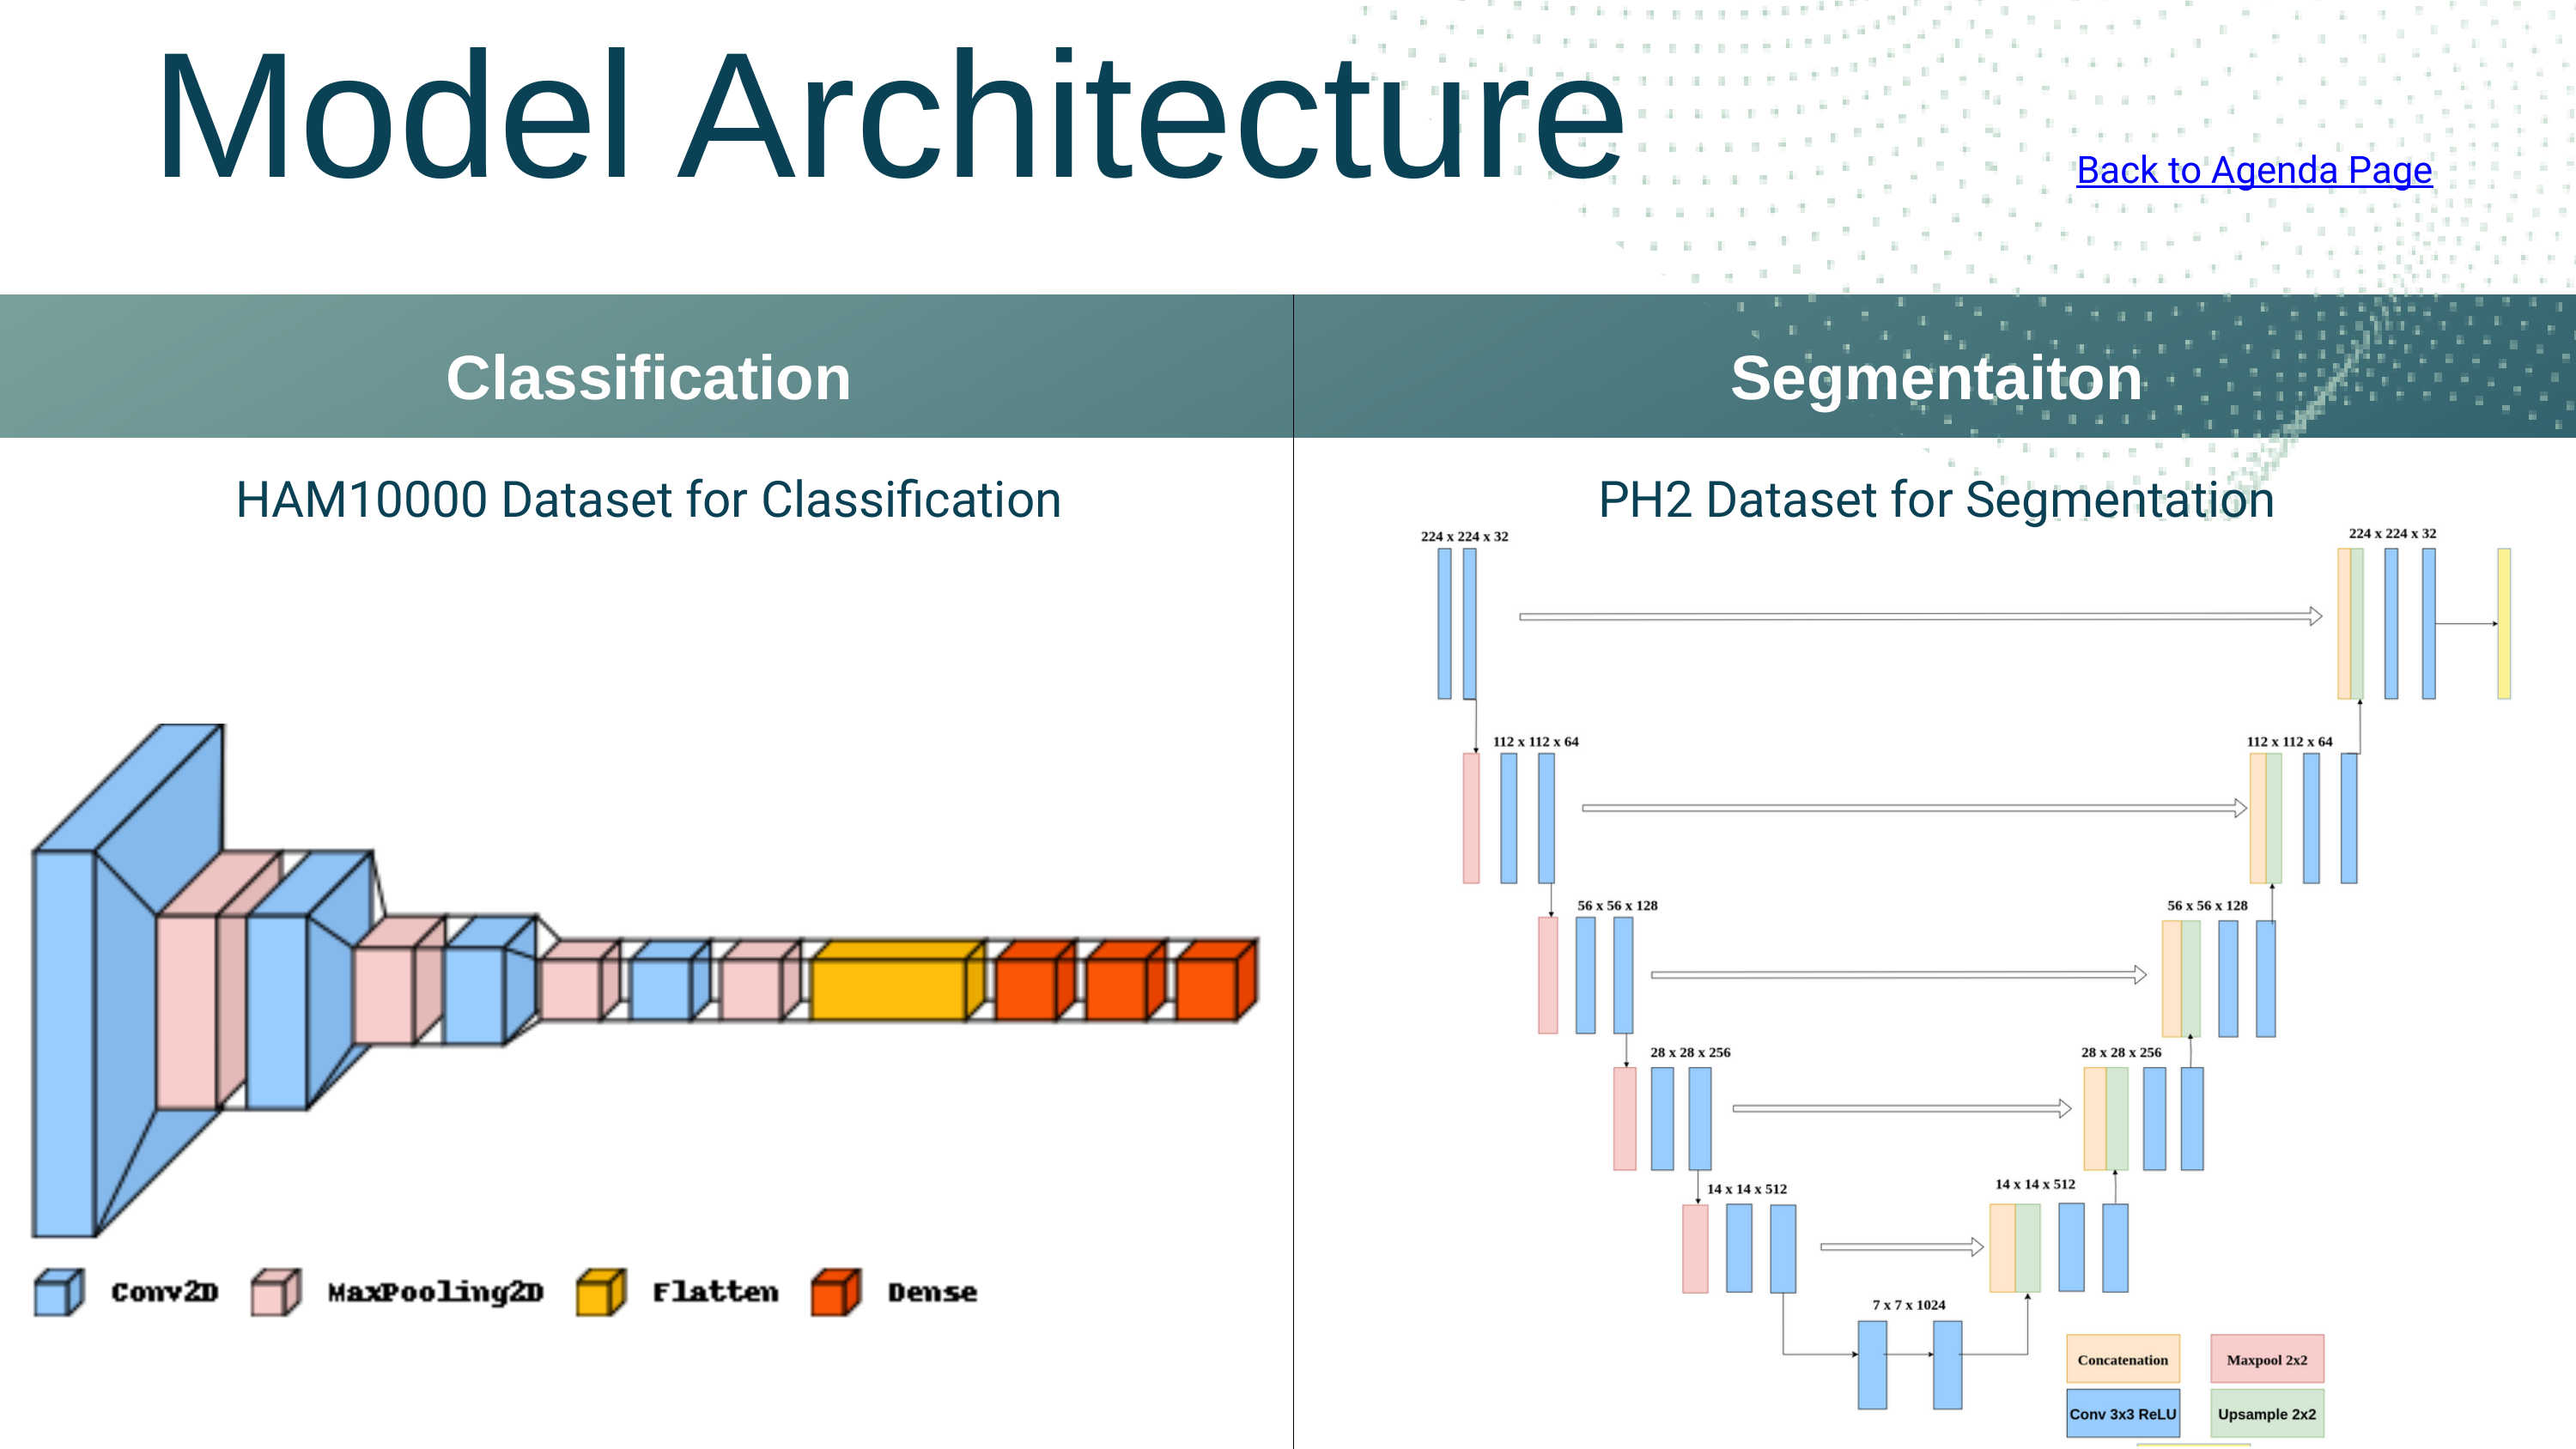

Model Architecture
Back to Agenda Page
|  |  |
| --- | --- |
| HAM10000 Dataset for Classification | PH2 Dataset for Segmentation |
| Classification | Segmentaiton |
| --- | --- |